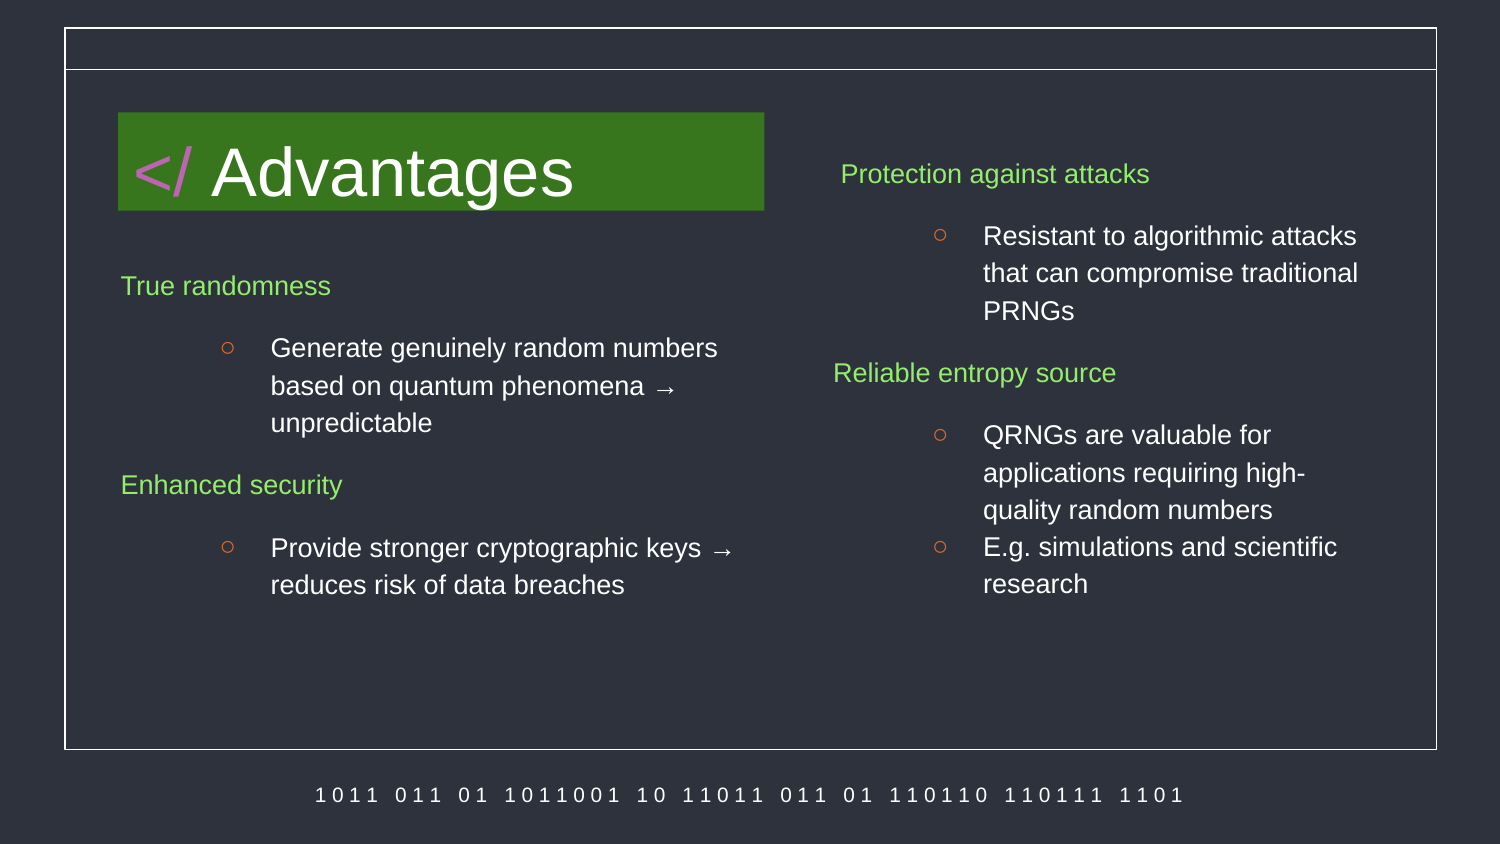

# </ Advantages
 Protection against attacks
Resistant to algorithmic attacks that can compromise traditional PRNGs
Reliable entropy source
QRNGs are valuable for applications requiring high-quality random numbers
E.g. simulations and scientific research
True randomness
Generate genuinely random numbers based on quantum phenomena → unpredictable
Enhanced security
Provide stronger cryptographic keys → reduces risk of data breaches